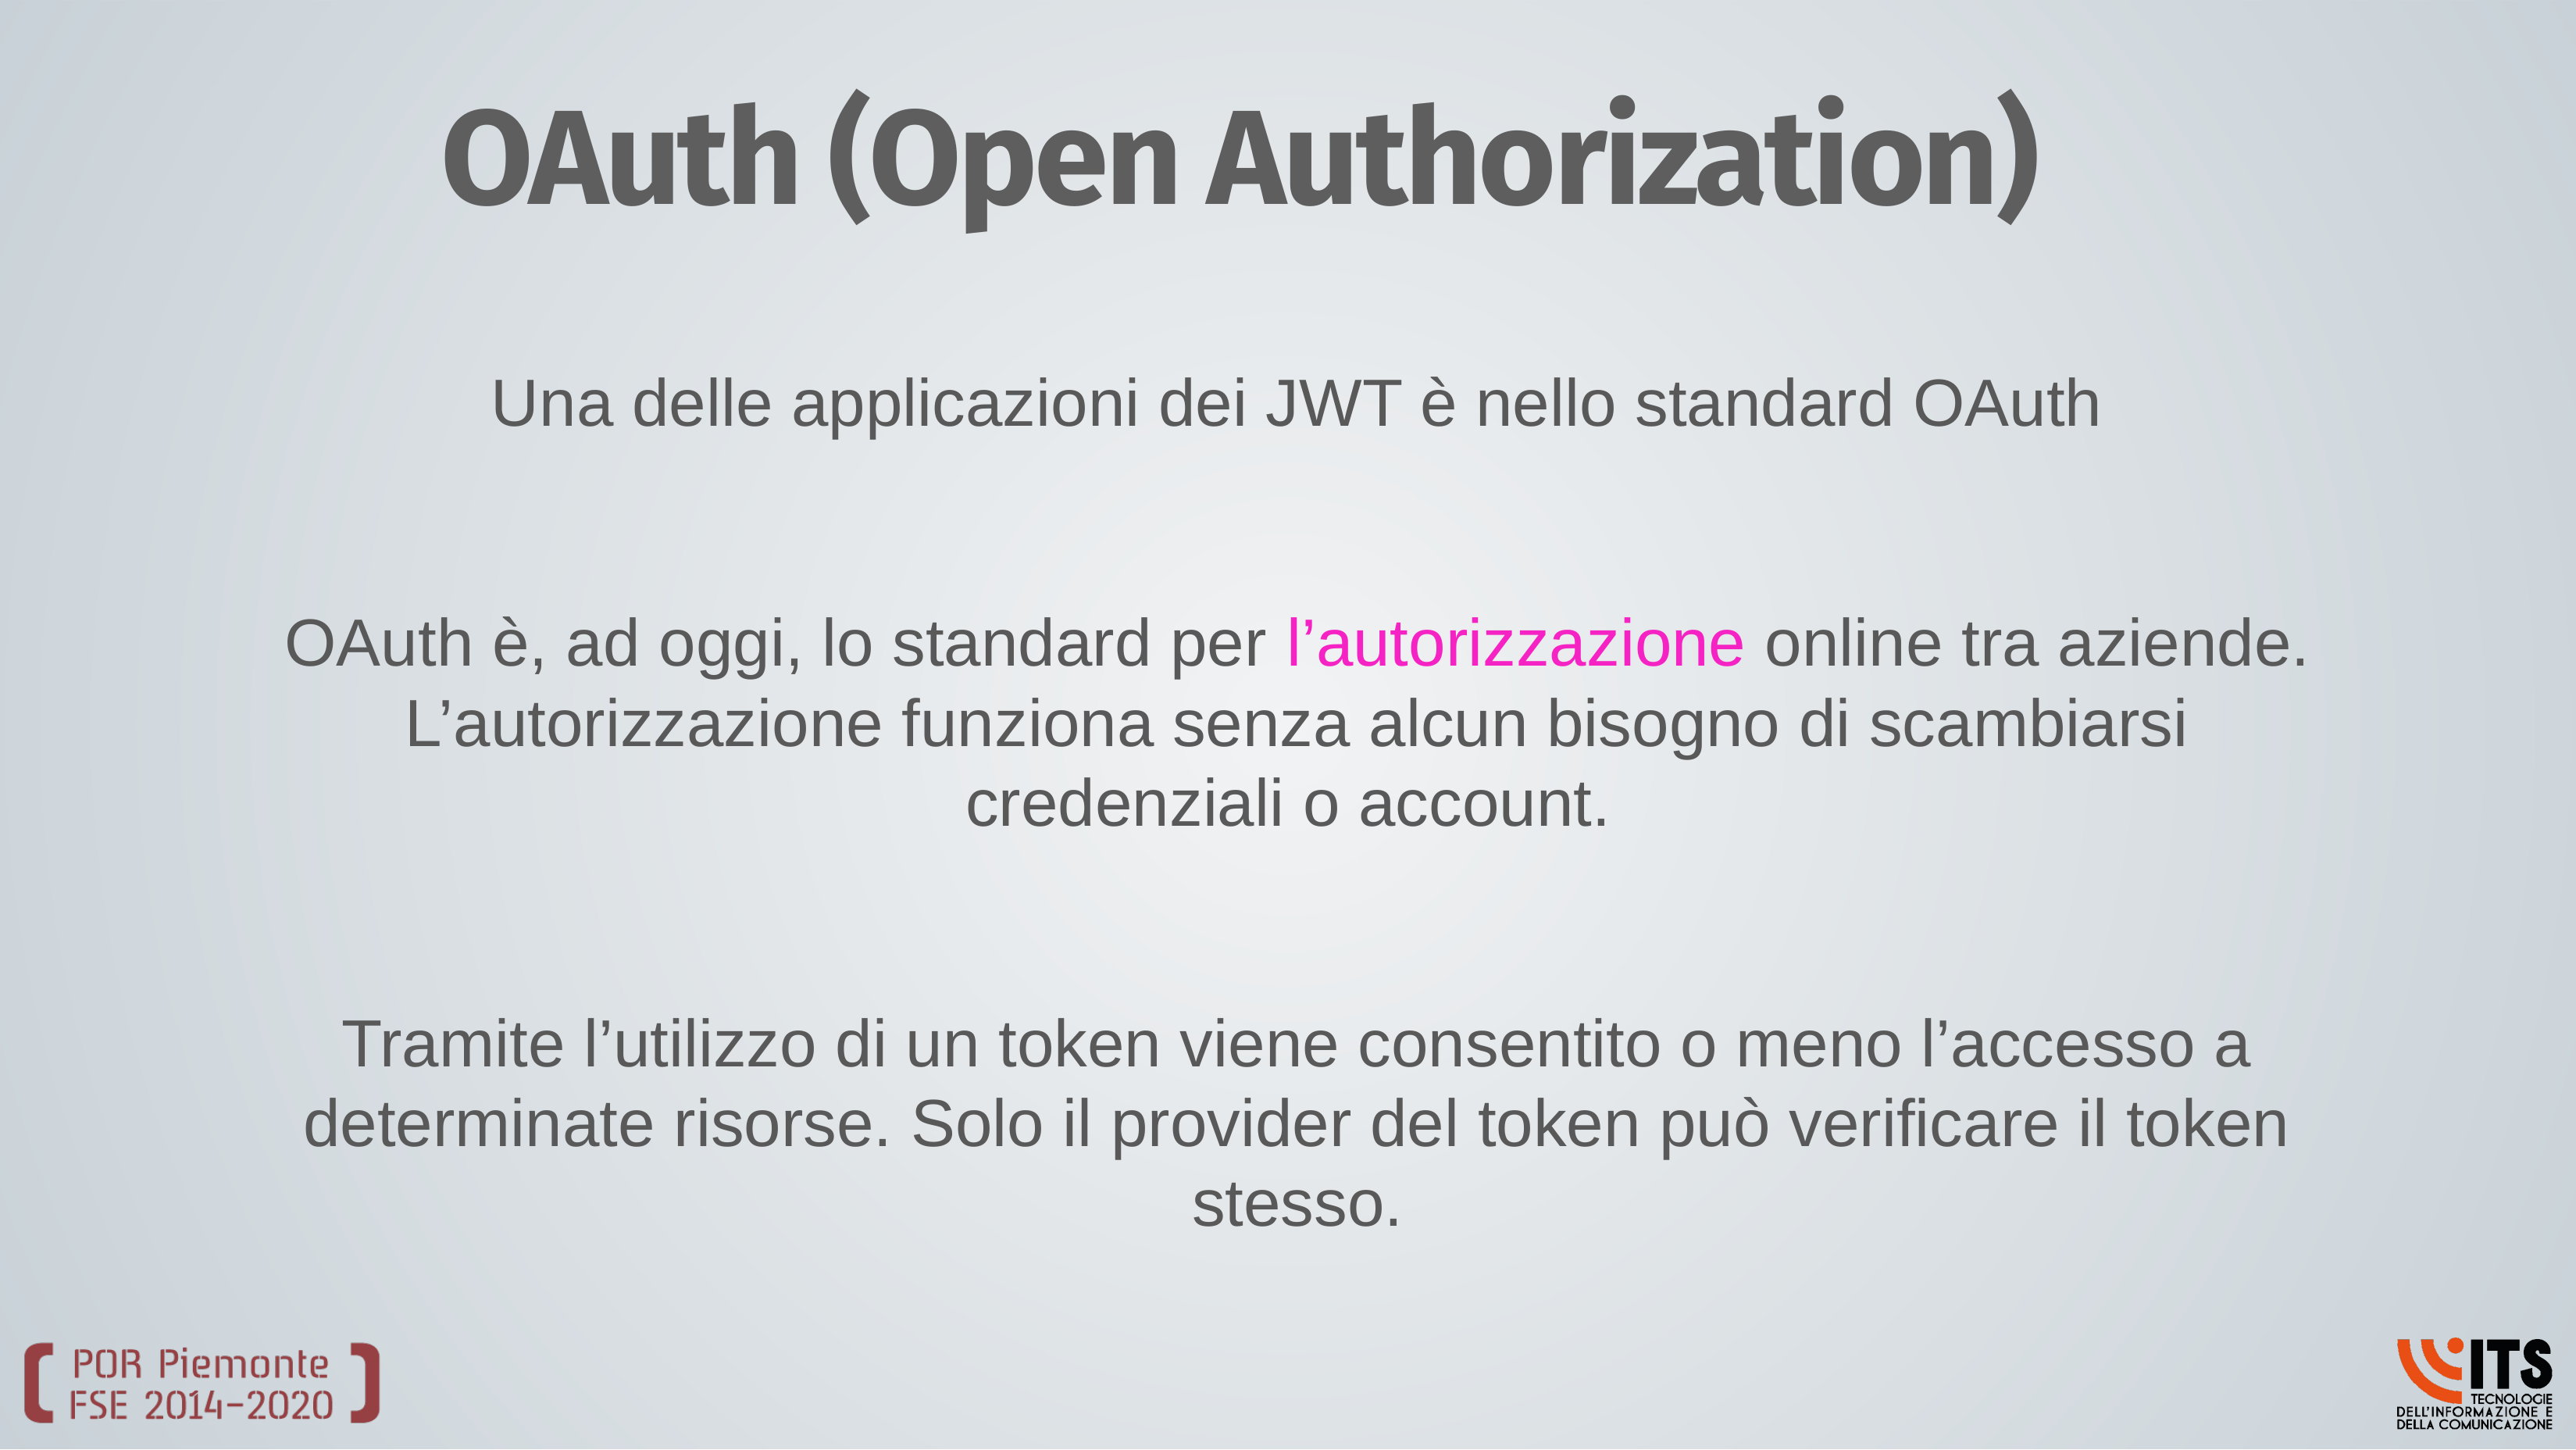

# OAuth (Open Authorization)
Una delle applicazioni dei JWT è nello standard OAuth

OAuth è, ad oggi, lo standard per l’autorizzazione online tra aziende.
L’autorizzazione funziona senza alcun bisogno di scambiarsi credenziali o account.

Tramite l’utilizzo di un token viene consentito o meno l’accesso a determinate risorse. Solo il provider del token può verificare il token stesso.